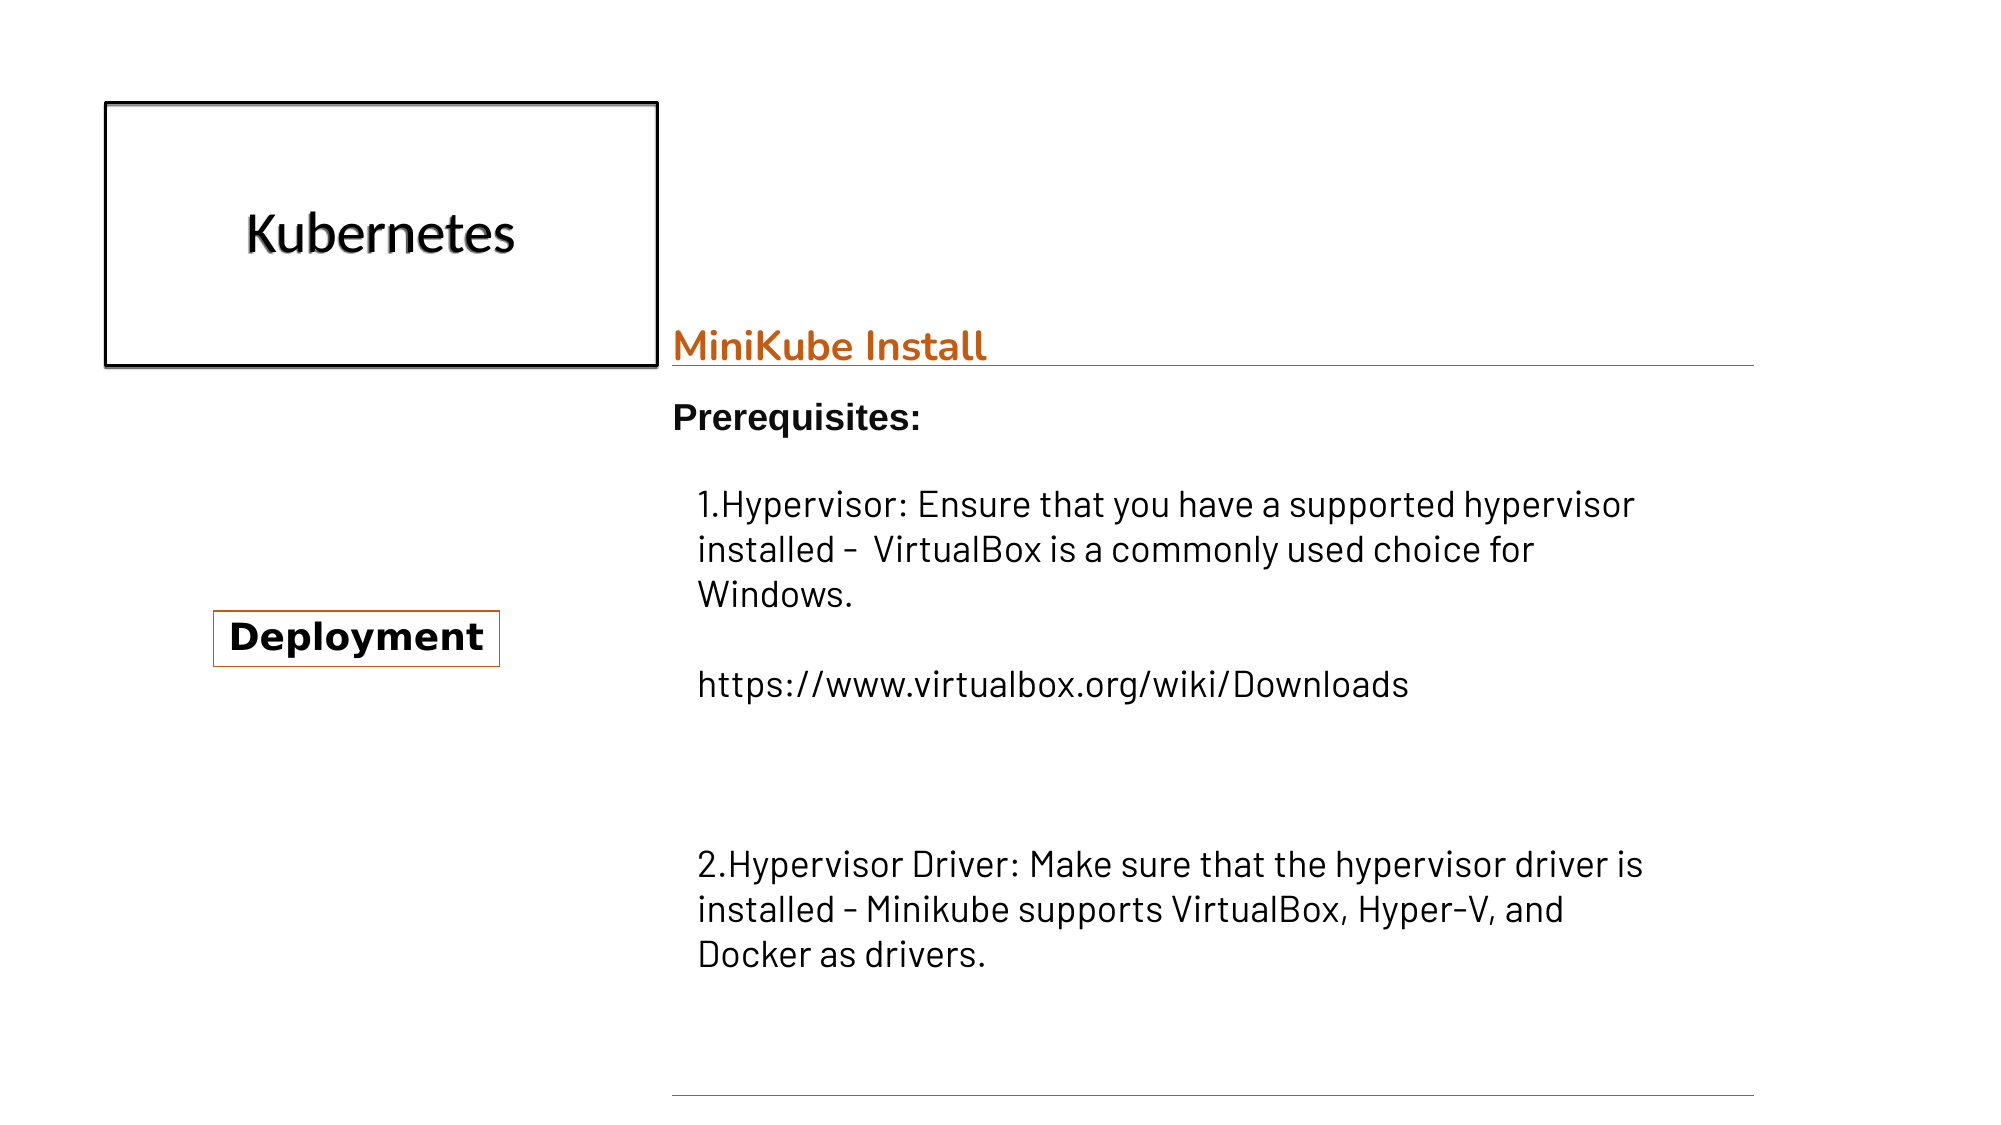

# Kubernetes
MiniKube Install
Prerequisites:
Hypervisor: Ensure that you have a supported hypervisor installed -  VirtualBox is a commonly used choice for Windows.

https://www.virtualbox.org/wiki/Downloads

Hypervisor Driver: Make sure that the hypervisor driver is installed - Minikube supports VirtualBox, Hyper-V, and Docker as drivers.
Deployment